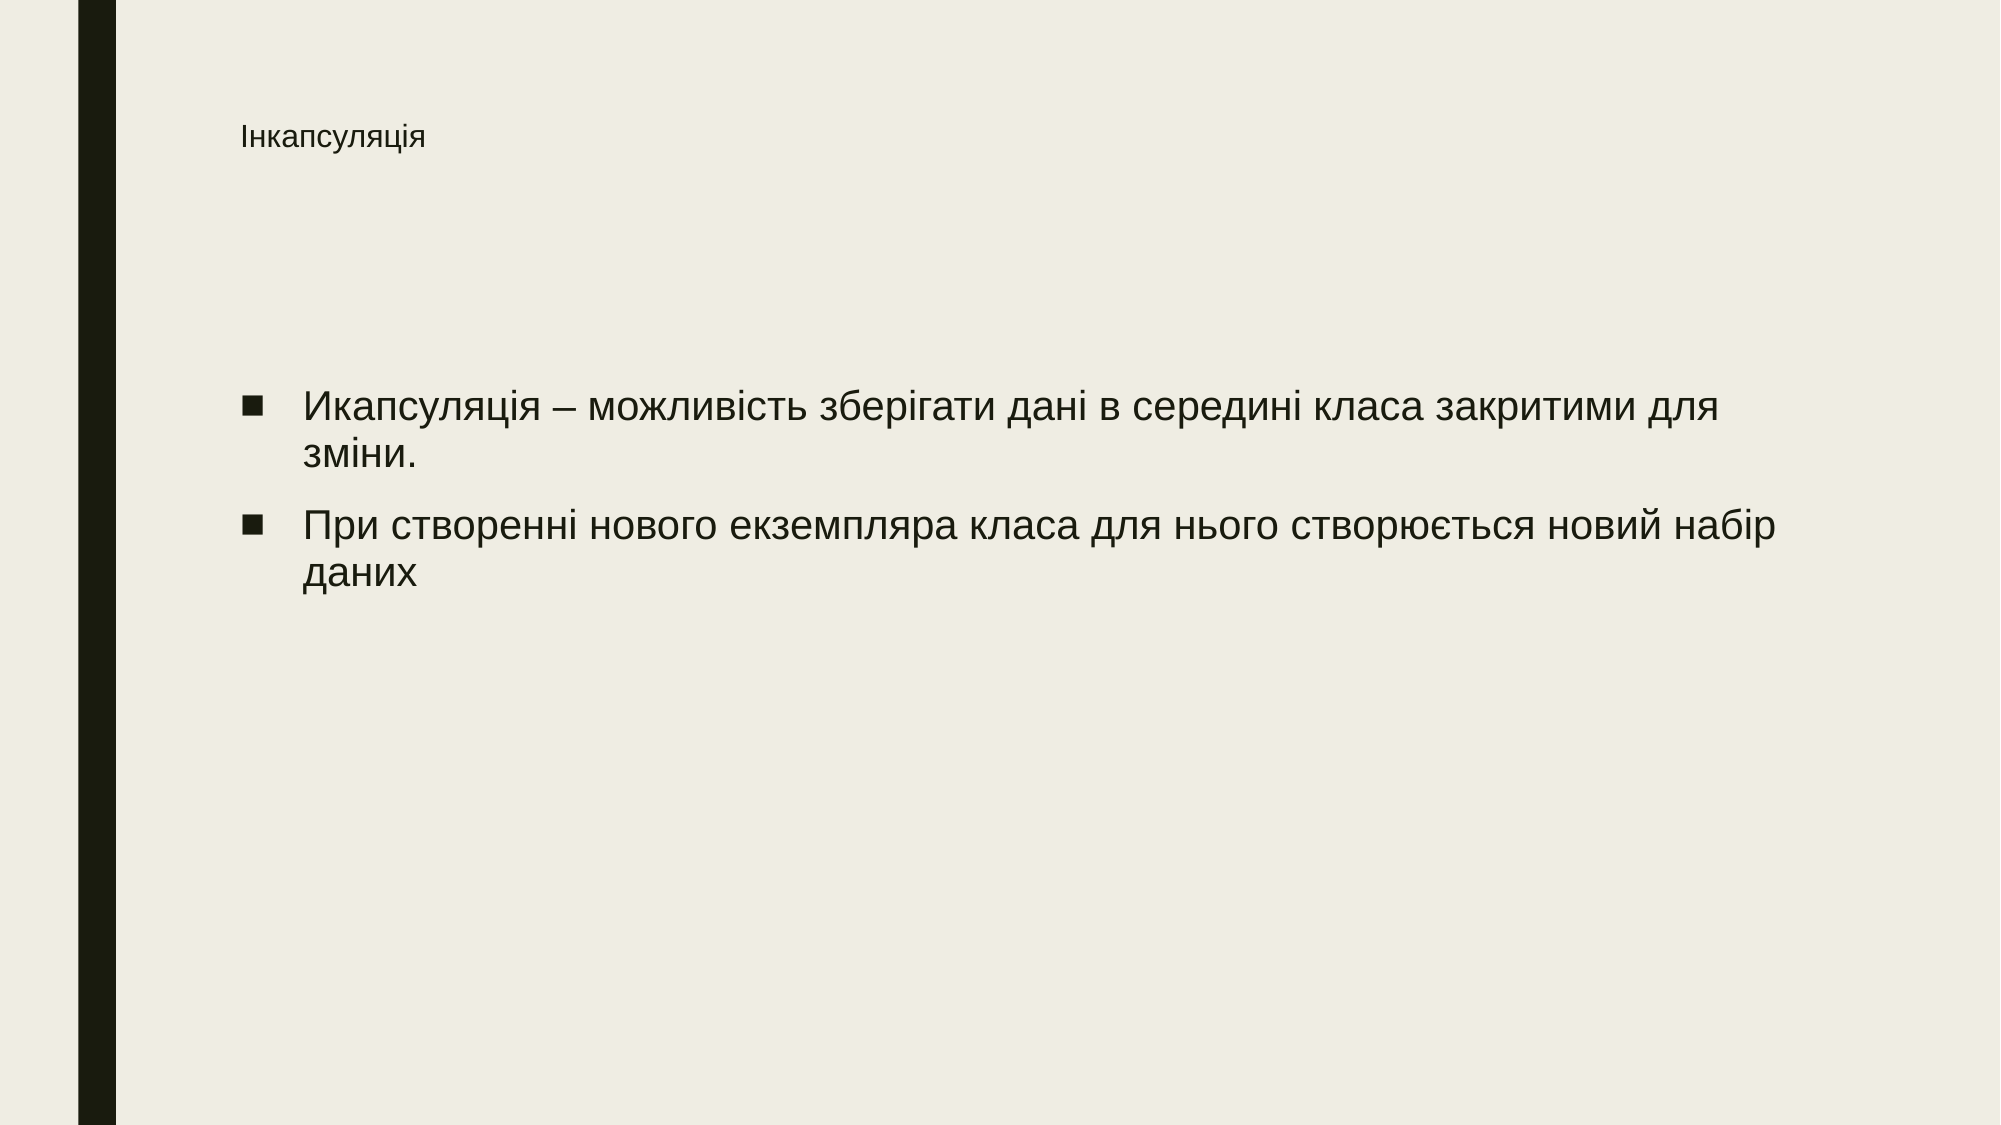

# Інкапсуляція
Икапсуляція – можливість зберігати дані в середині класа закритими для зміни.
При створенні нового екземпляра класа для нього створюється новий набір даних